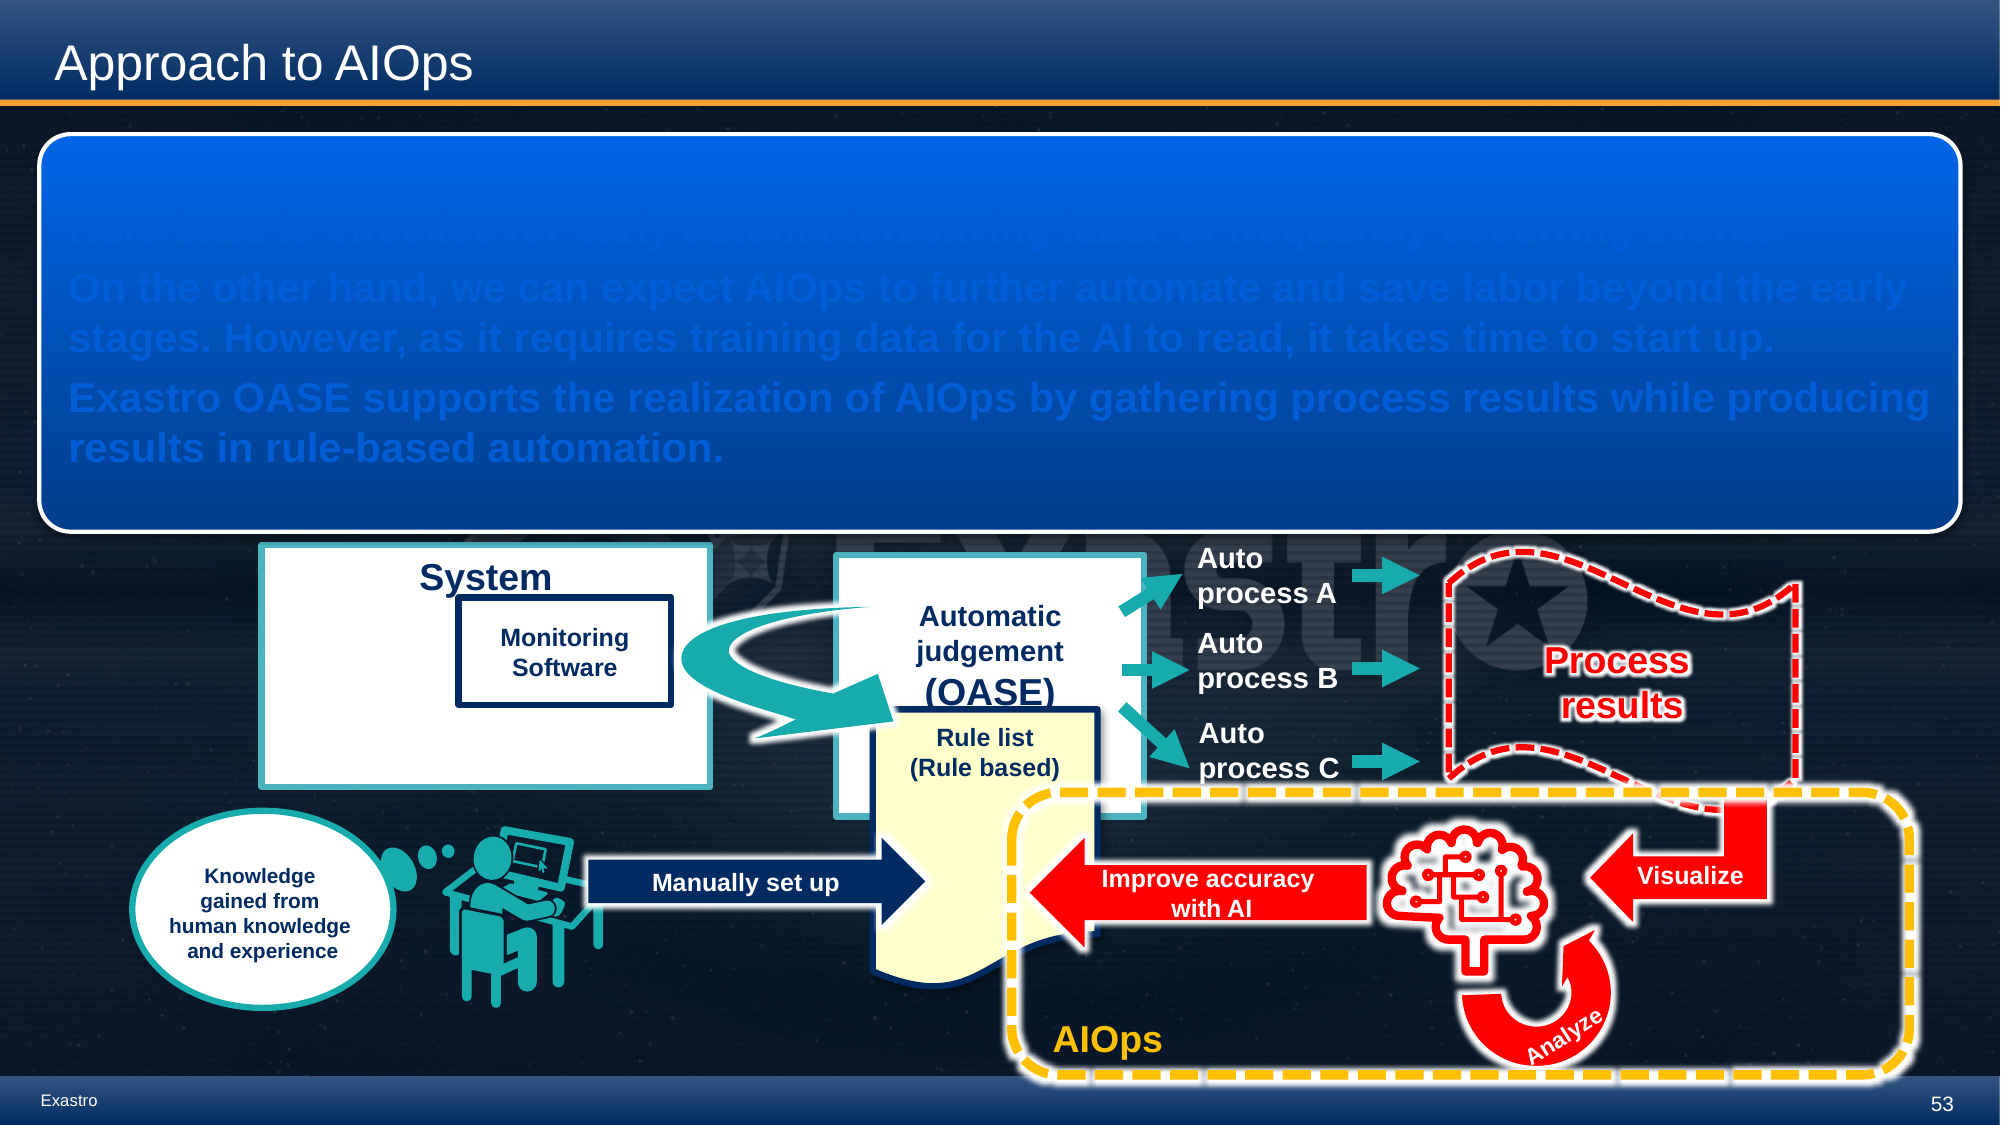

# Approach to AIOps
Rule-base is effective for early automation/saving labor of frequently occurring events.
On the other hand, we can expect AIOps to further automate and save labor beyond the early stages. However, as it requires training data for the AI to read, it takes time to start up.
Exastro OASE supports the realization of AIOps by gathering process results while producing results in rule-based automation.
Auto process A
System
Process
results

Automatic
judgement
(OASE)
Monitoring
Software

Auto process B
Auto process C
Rule list
(Rule based)

Knowledge
gained from
human knowledge
and experience

Improve accuracy
with AI
Manually set up

Visualize

Analyze
AIOps